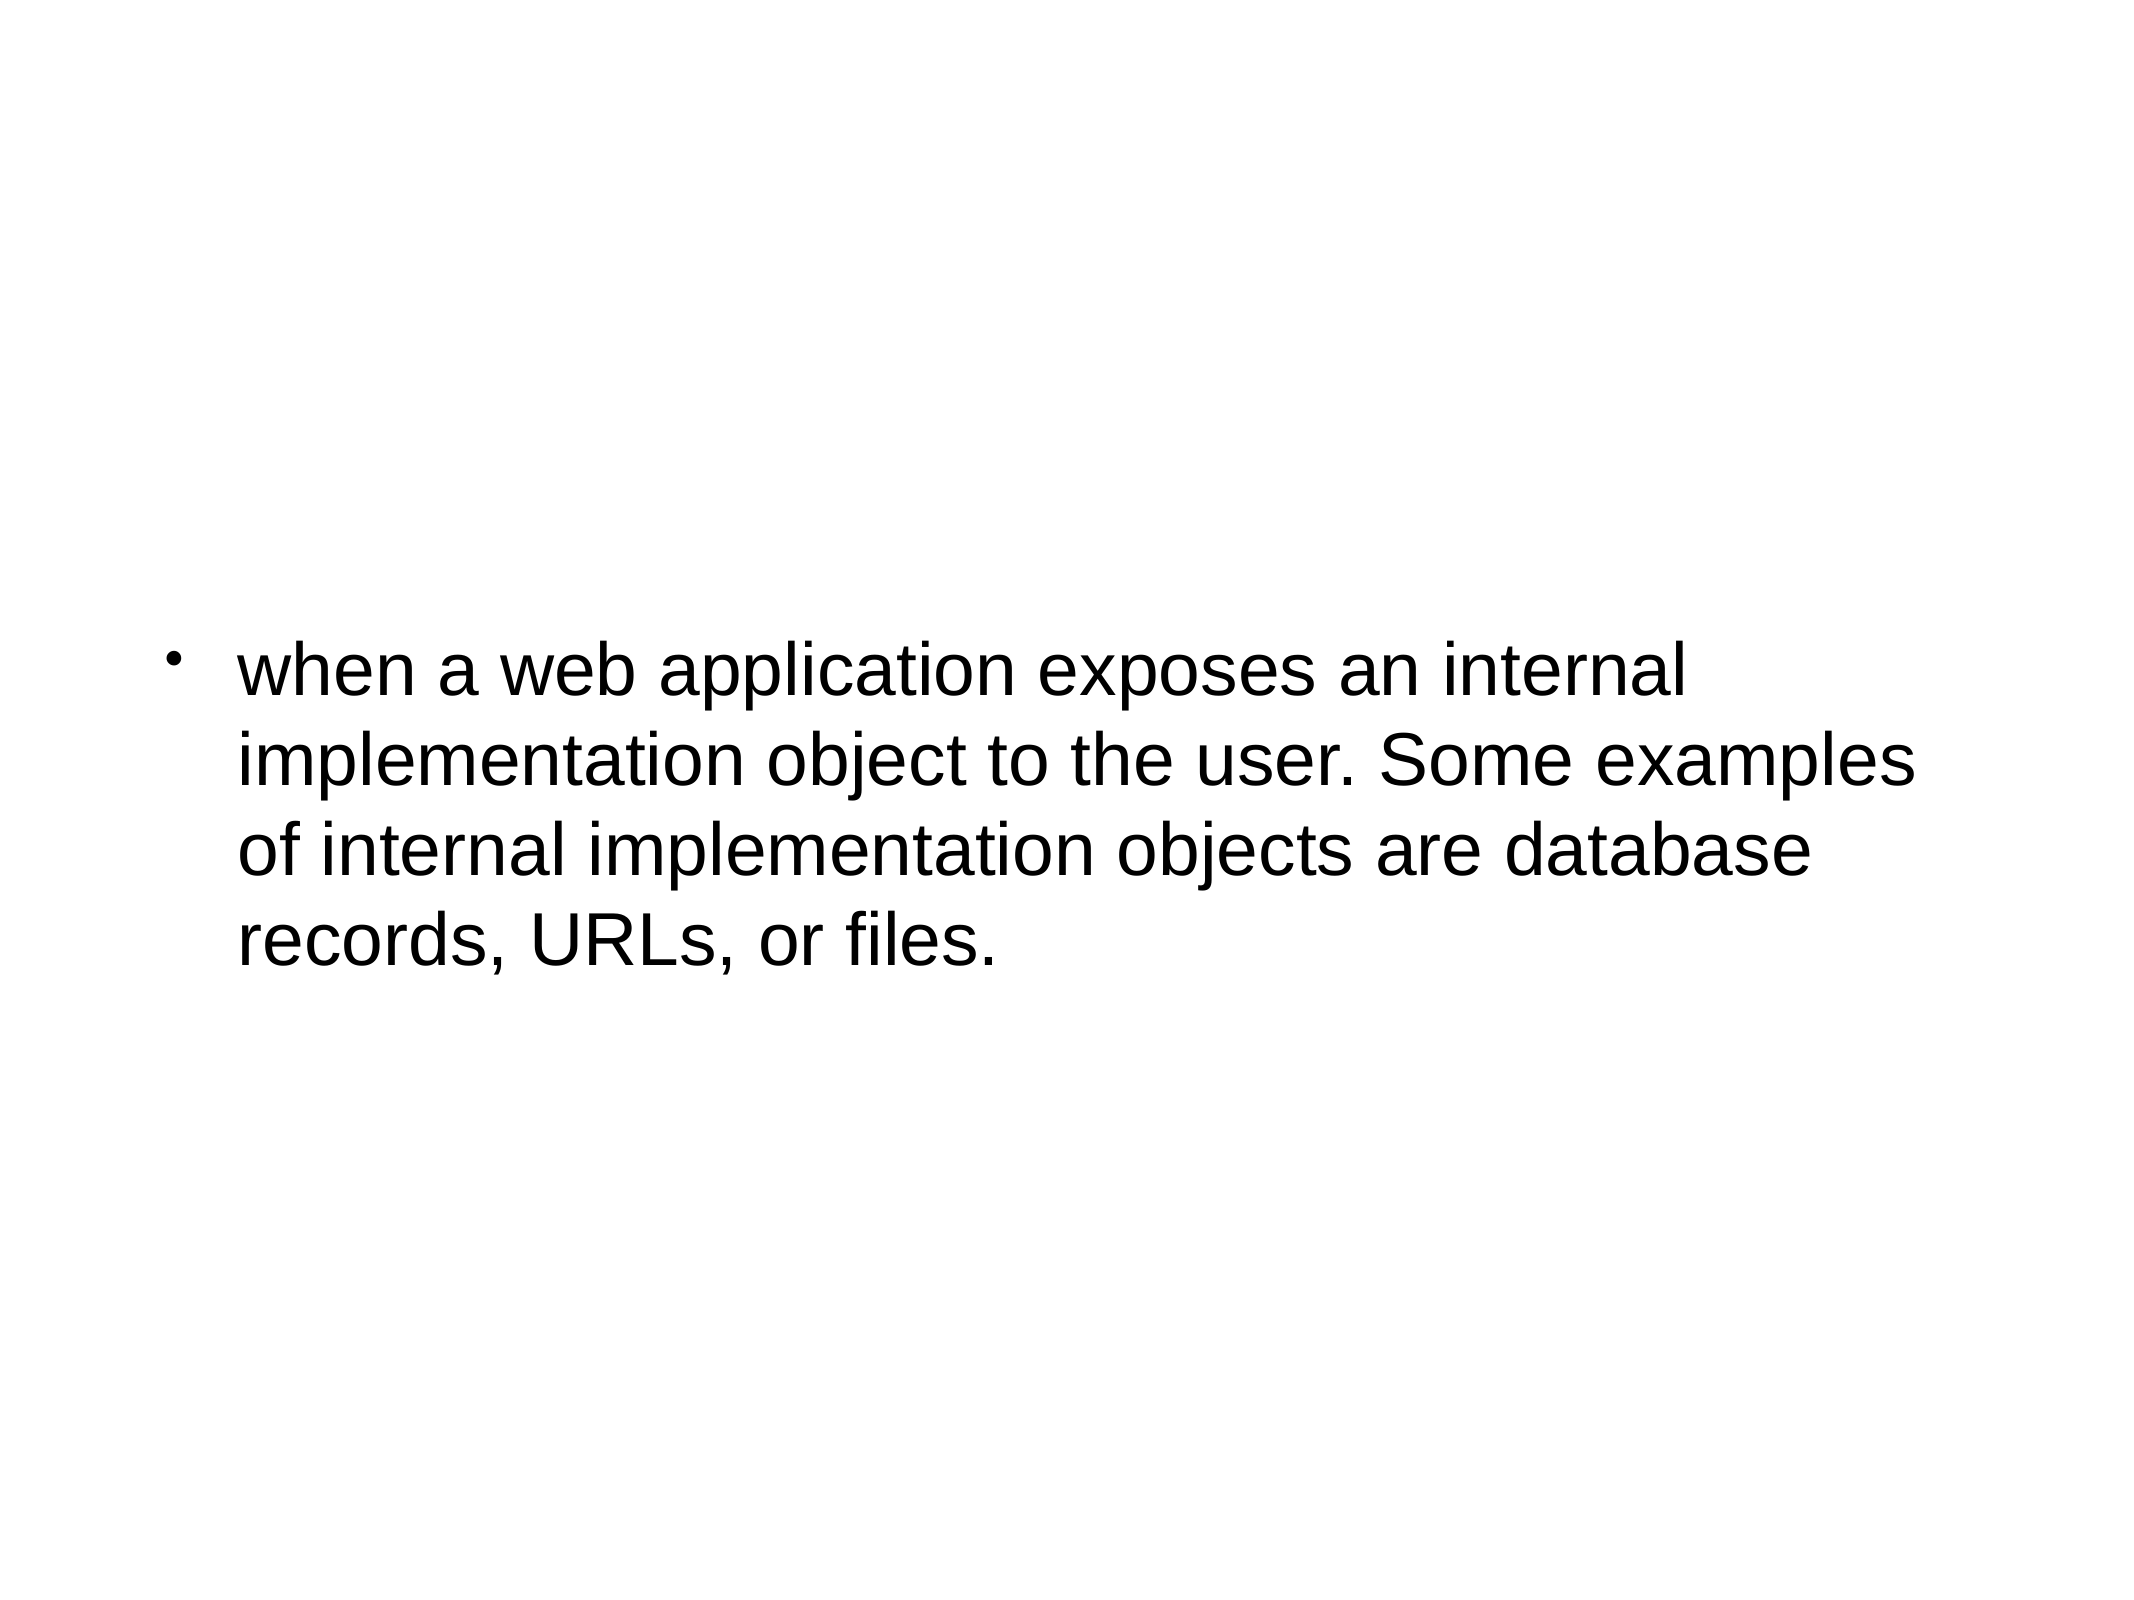

when a web application exposes an internal implementation object to the user. Some examples of internal implementation objects are database records, URLs, or files.